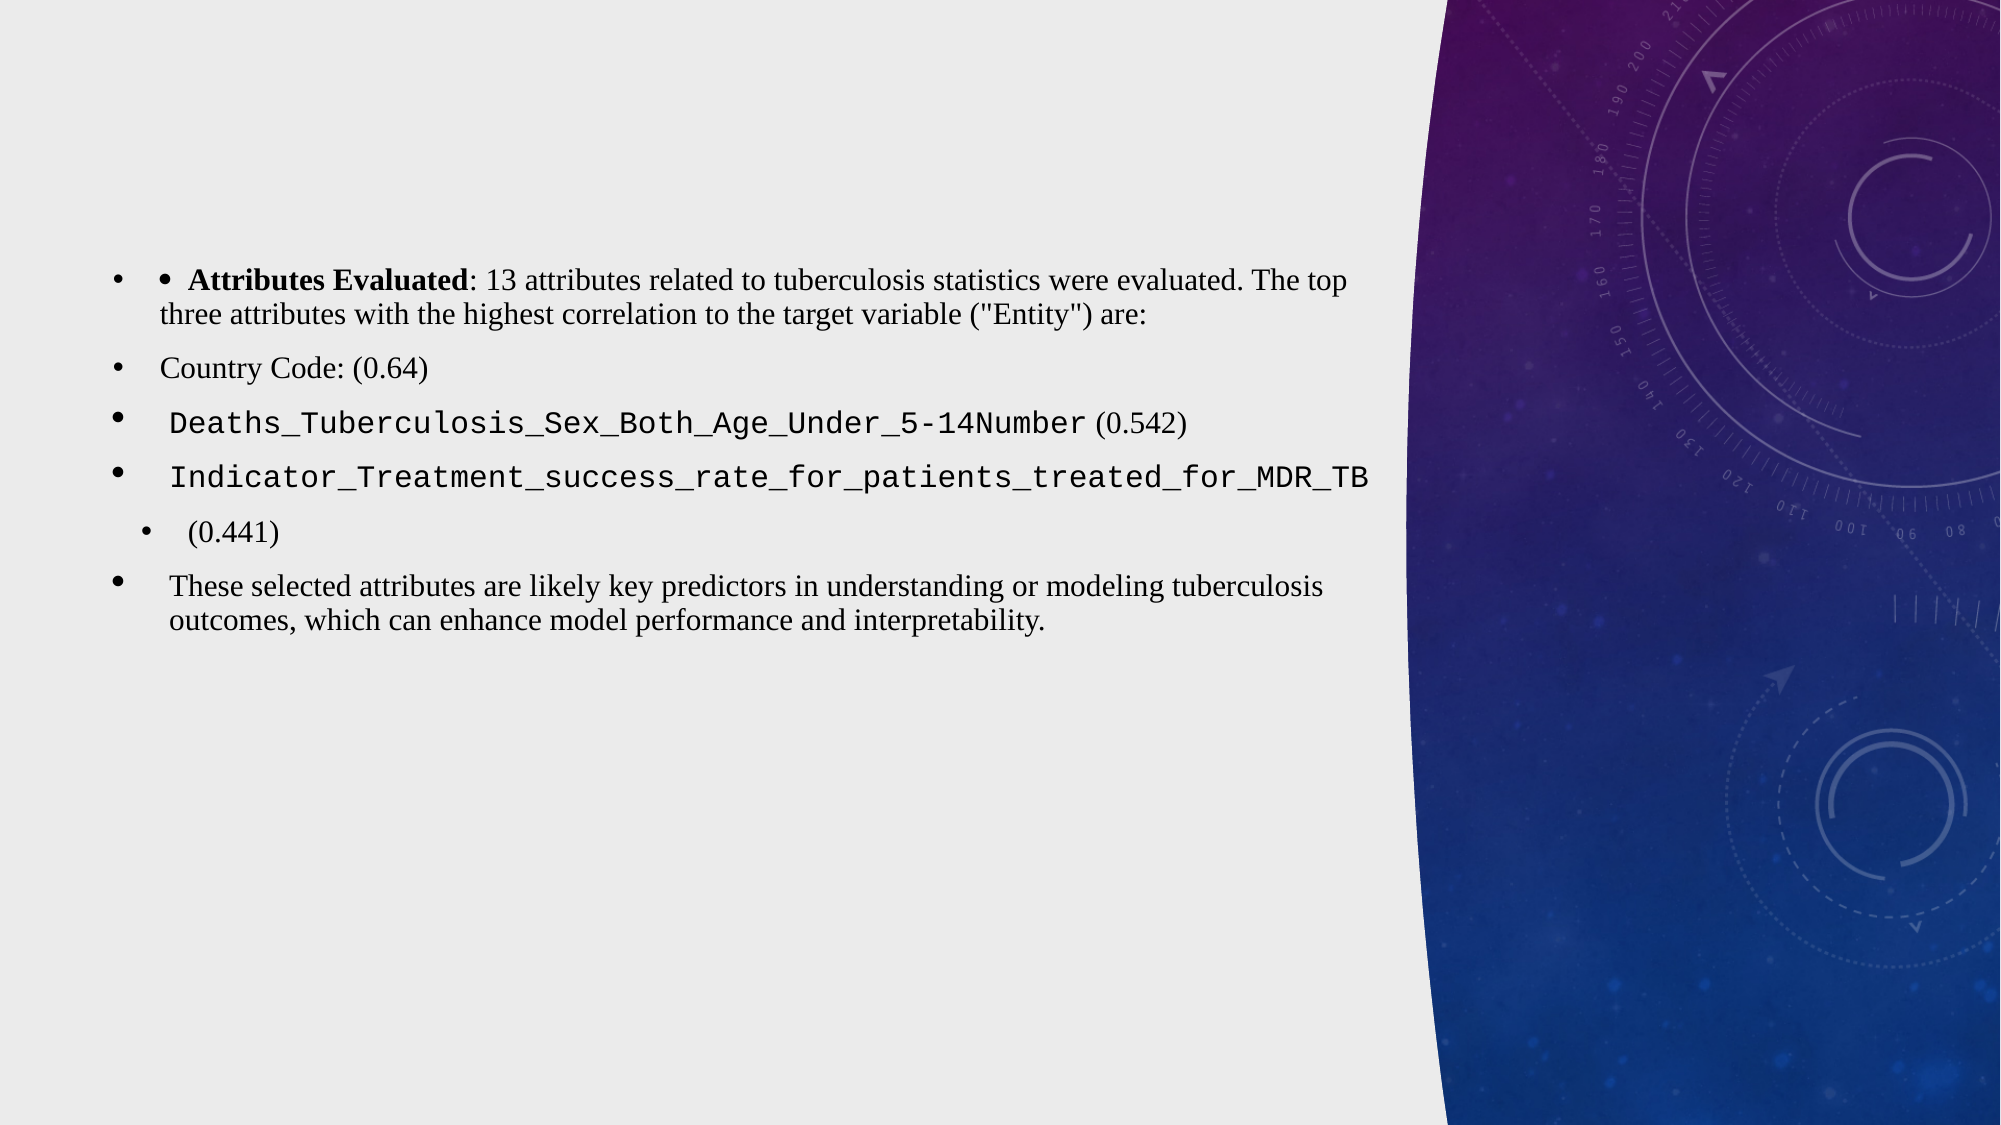

•  Attributes Evaluated: 13 attributes related to tuberculosis statistics were evaluated. The top three attributes with the highest correlation to the target variable ("Entity") are:
Country Code: (0.64)
Deaths_Tuberculosis_Sex_Both_Age_Under_5-14Number (0.542)
Indicator_Treatment_success_rate_for_patients_treated_for_MDR_TB
(0.441)
These selected attributes are likely key predictors in understanding or modeling tuberculosis outcomes, which can enhance model performance and interpretability.